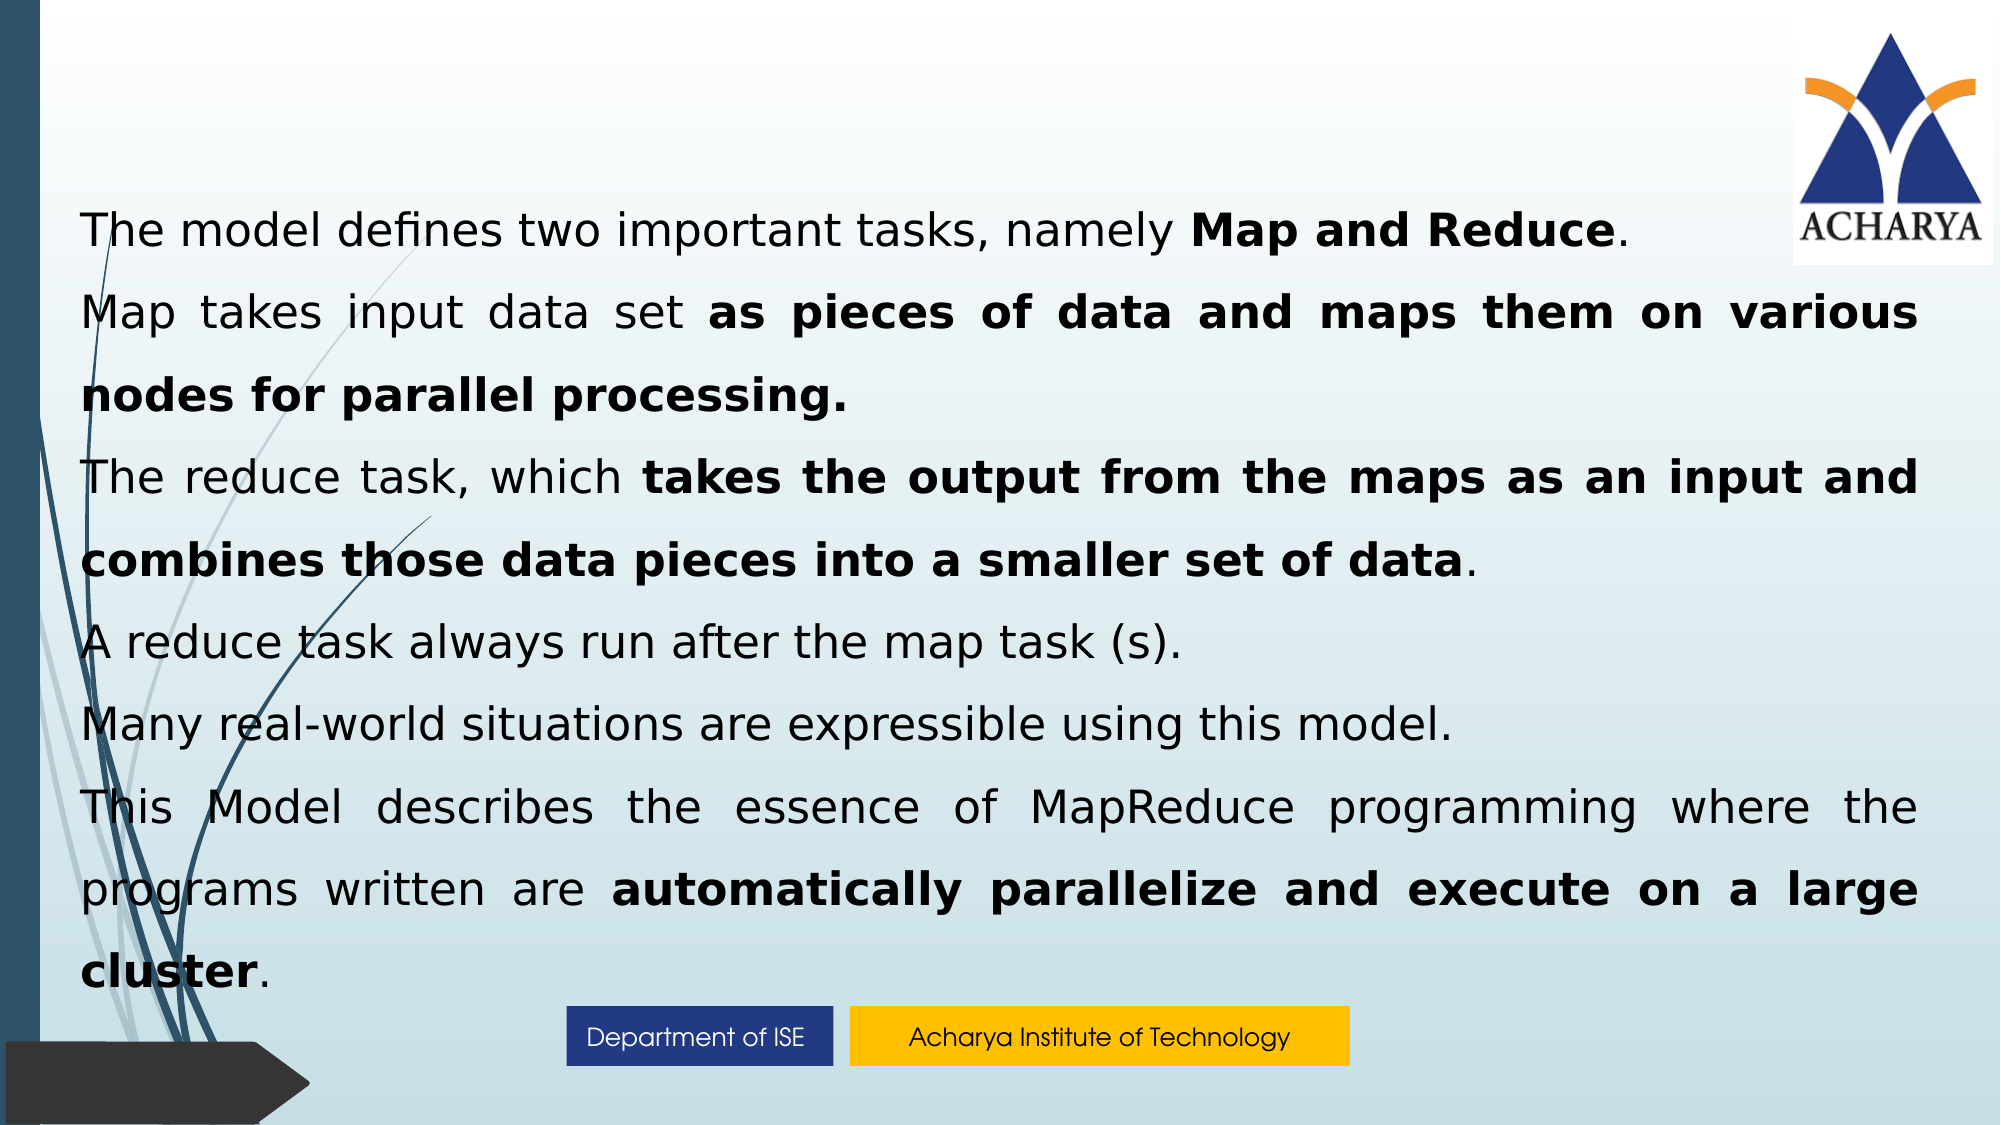

The model defines two important tasks, namely Map and Reduce.
Map takes input data set as pieces of data and maps them on various nodes for parallel processing.
The reduce task, which takes the output from the maps as an input and combines those data pieces into a smaller set of data.
A reduce task always run after the map task (s).
Many real-world situations are expressible using this model.
This Model describes the essence of MapReduce programming where the programs written are automatically parallelize and execute on a large cluster.